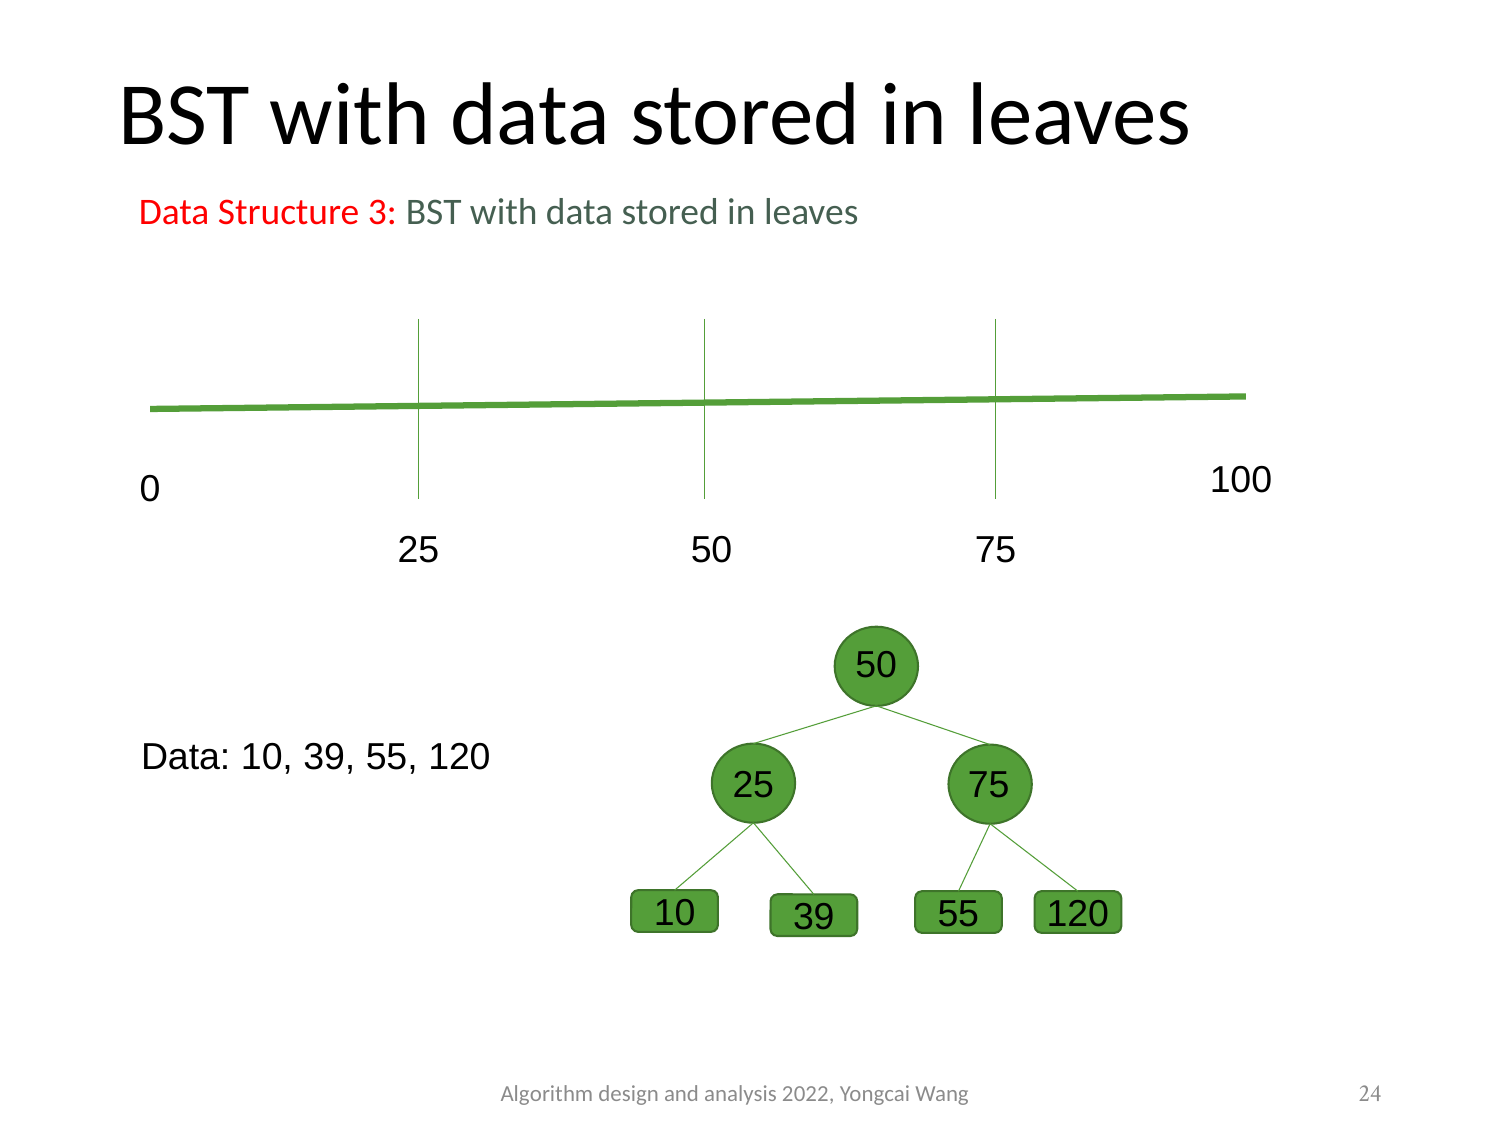

# BST with data stored in leaves
Data Structure 3: BST with data stored in leaves
100
0
25
50
75

50

25
75
Data: 10, 39, 55, 120
 10
 55
120
 39

Algorithm design and analysis 2022, Yongcai Wang
24